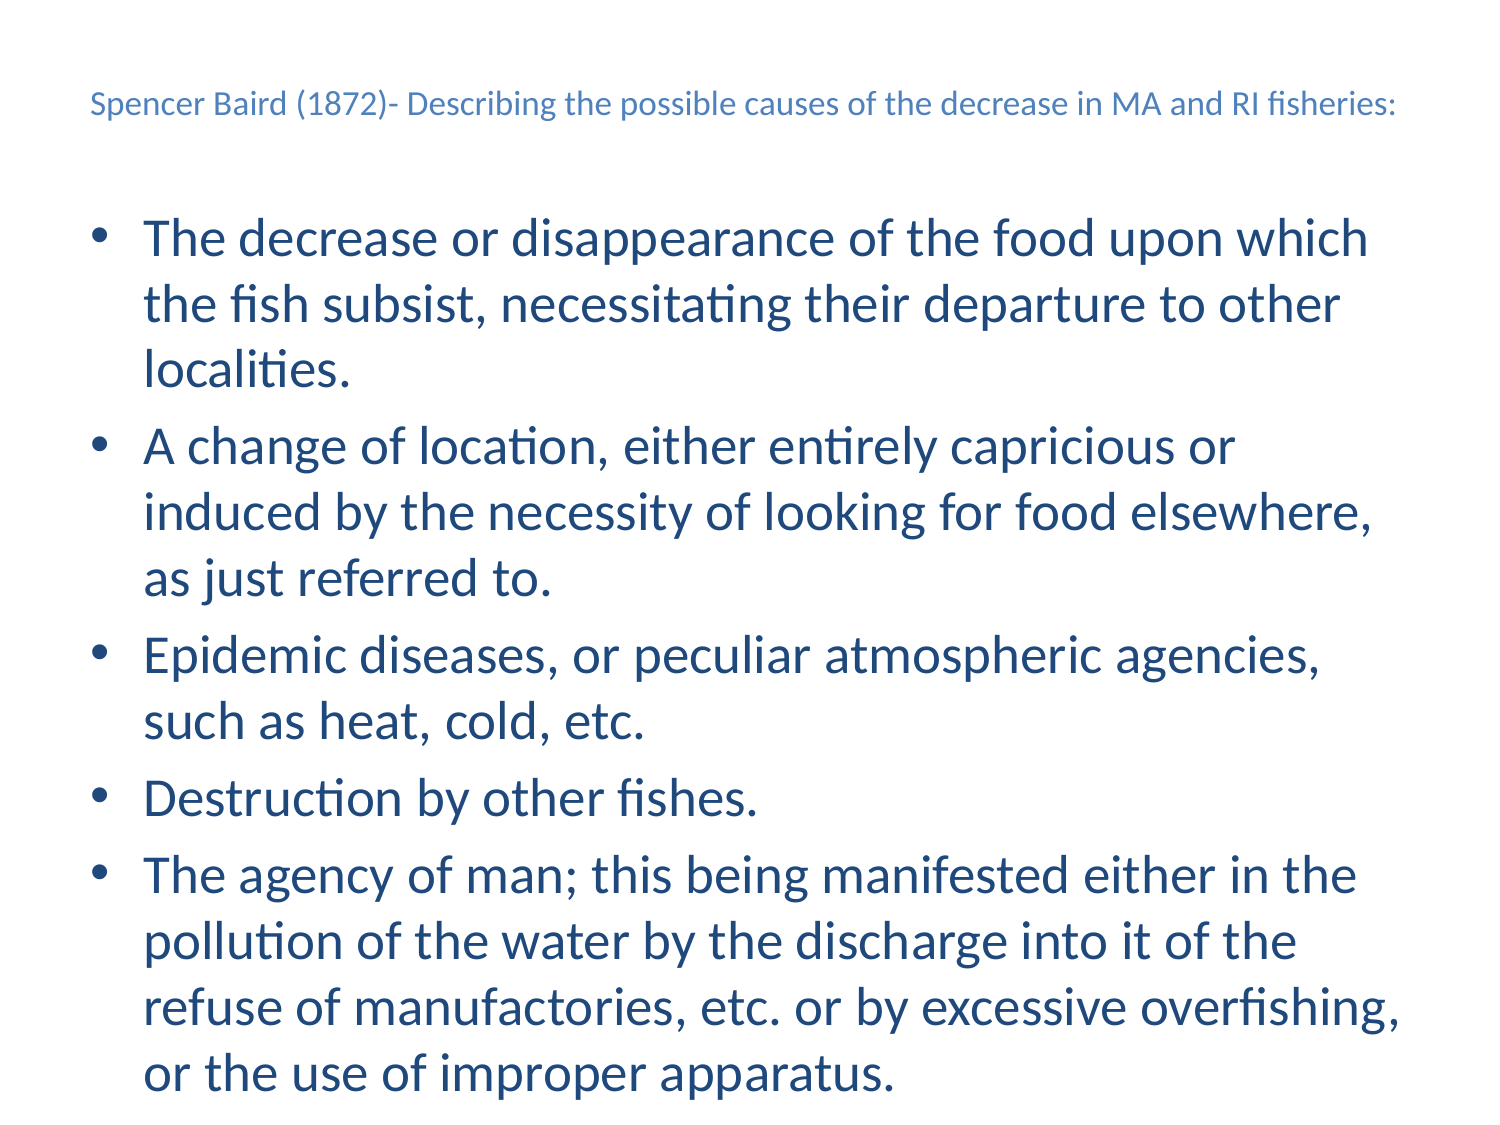

# Spencer Baird (1872)- Describing the possible causes of the decrease in MA and RI fisheries:
The decrease or disappearance of the food upon which the fish subsist, necessitating their departure to other localities.
A change of location, either entirely capricious or induced by the necessity of looking for food elsewhere, as just referred to.
Epidemic diseases, or peculiar atmospheric agencies, such as heat, cold, etc.
Destruction by other fishes.
The agency of man; this being manifested either in the pollution of the water by the discharge into it of the refuse of manufactories, etc. or by excessive overfishing, or the use of improper apparatus.